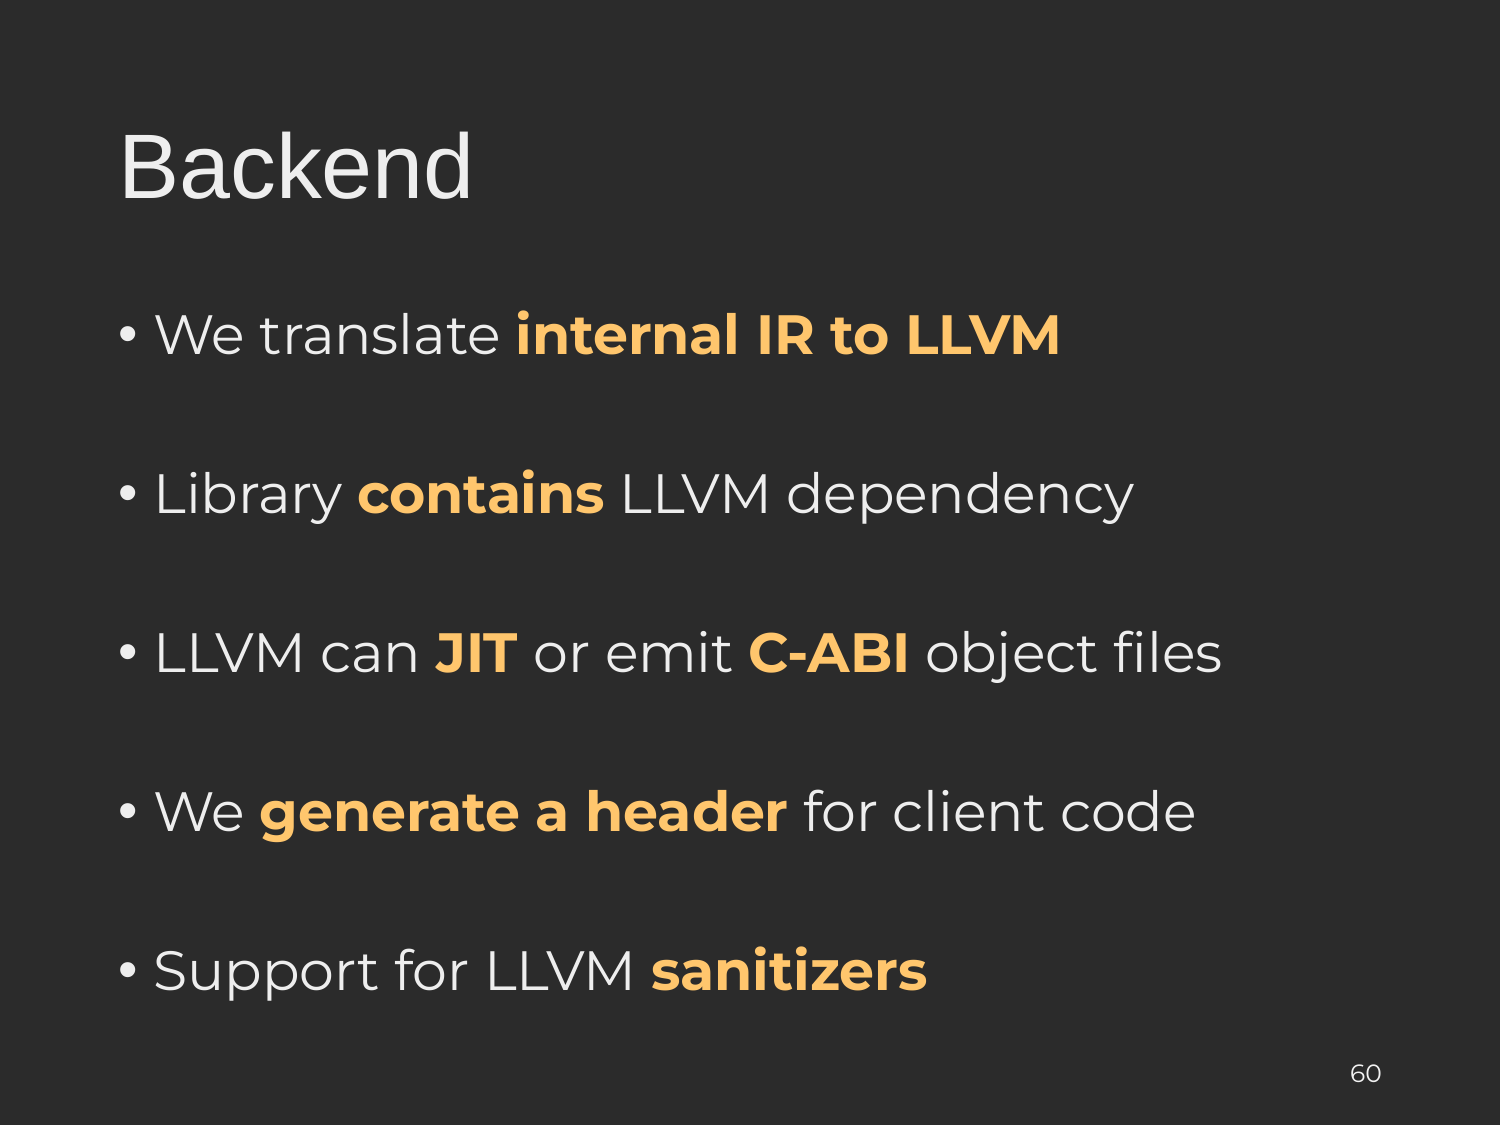

# Backend
We translate internal IR to LLVM

Library contains LLVM dependency

LLVM can JIT or emit C-ABI object files

We generate a header for client code

Support for LLVM sanitizers
60